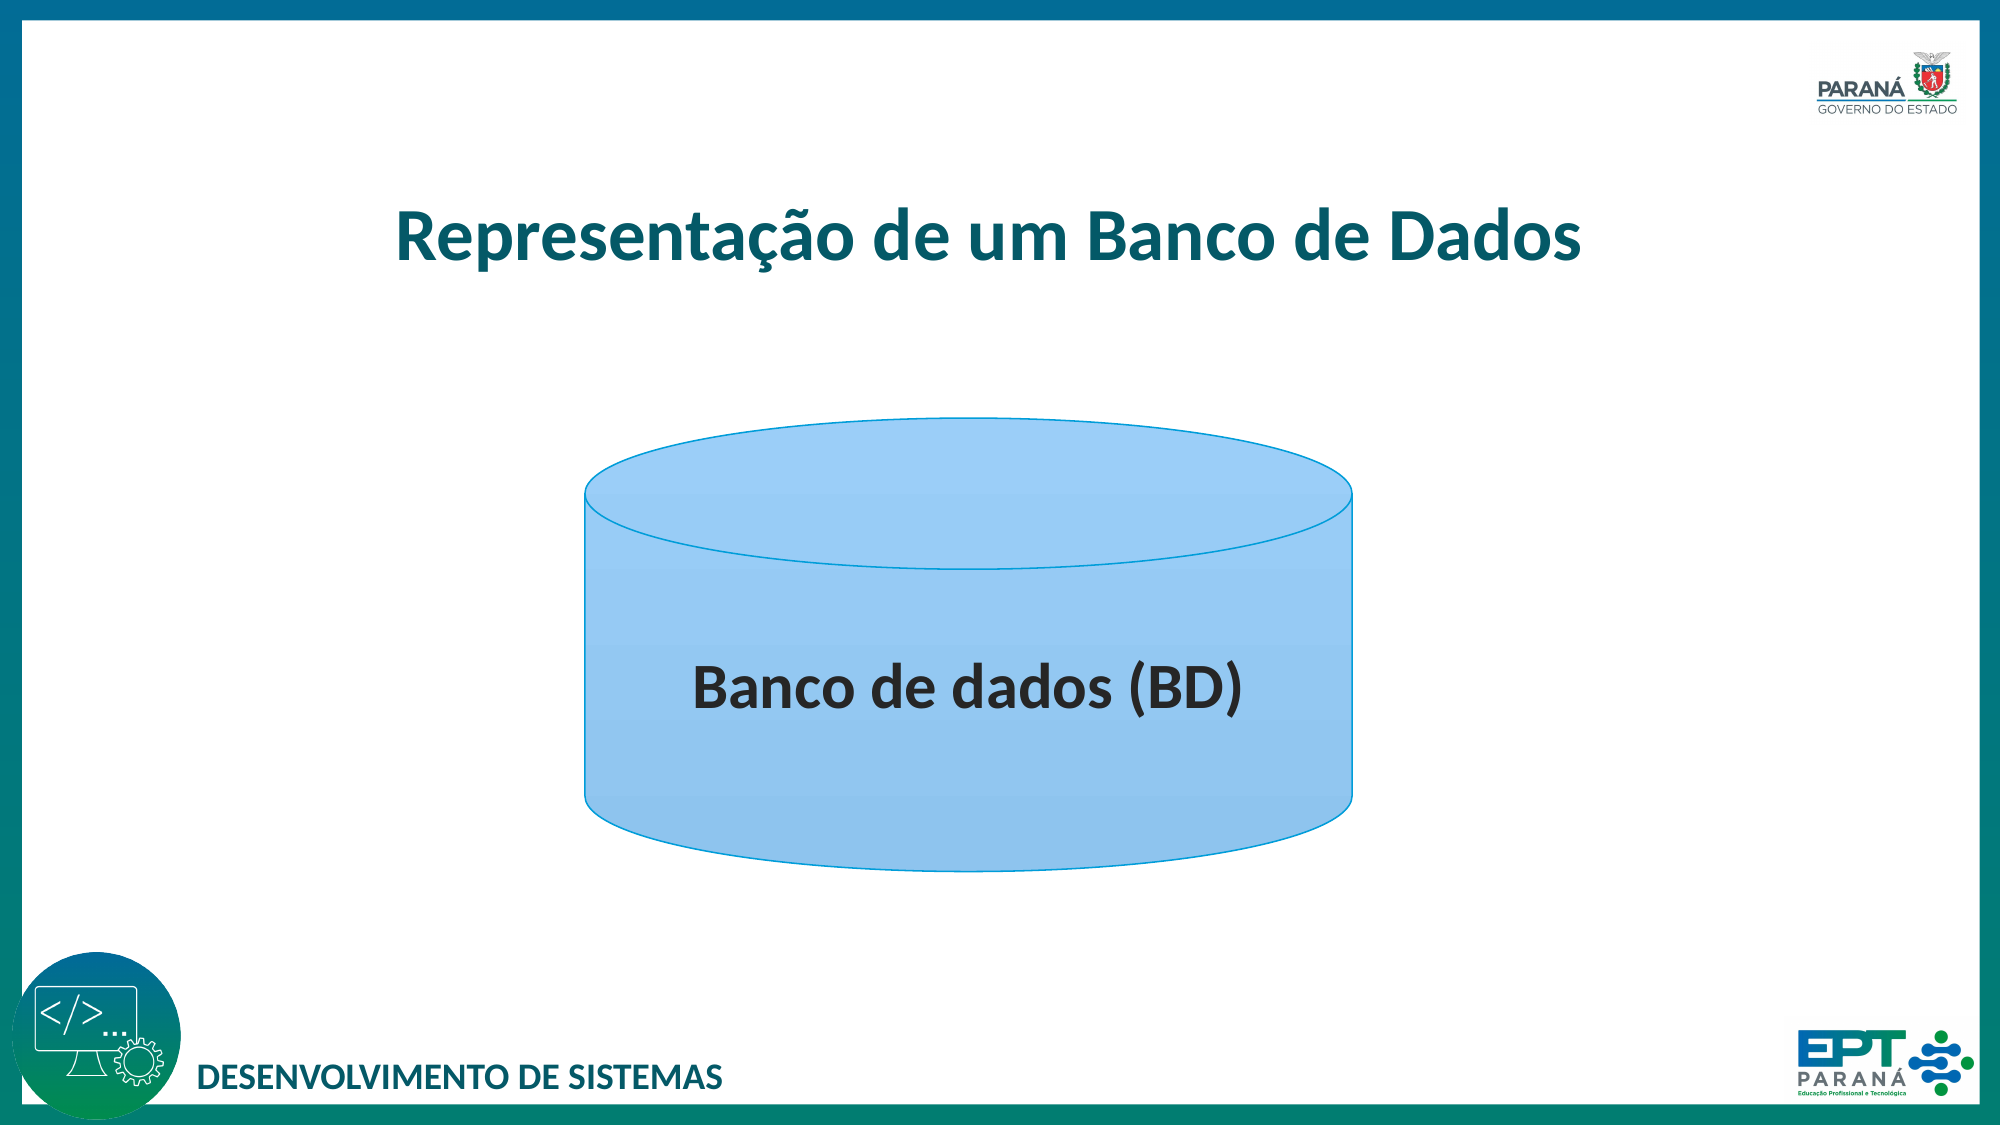

Representação de um Banco de Dados

Banco de dados (BD)